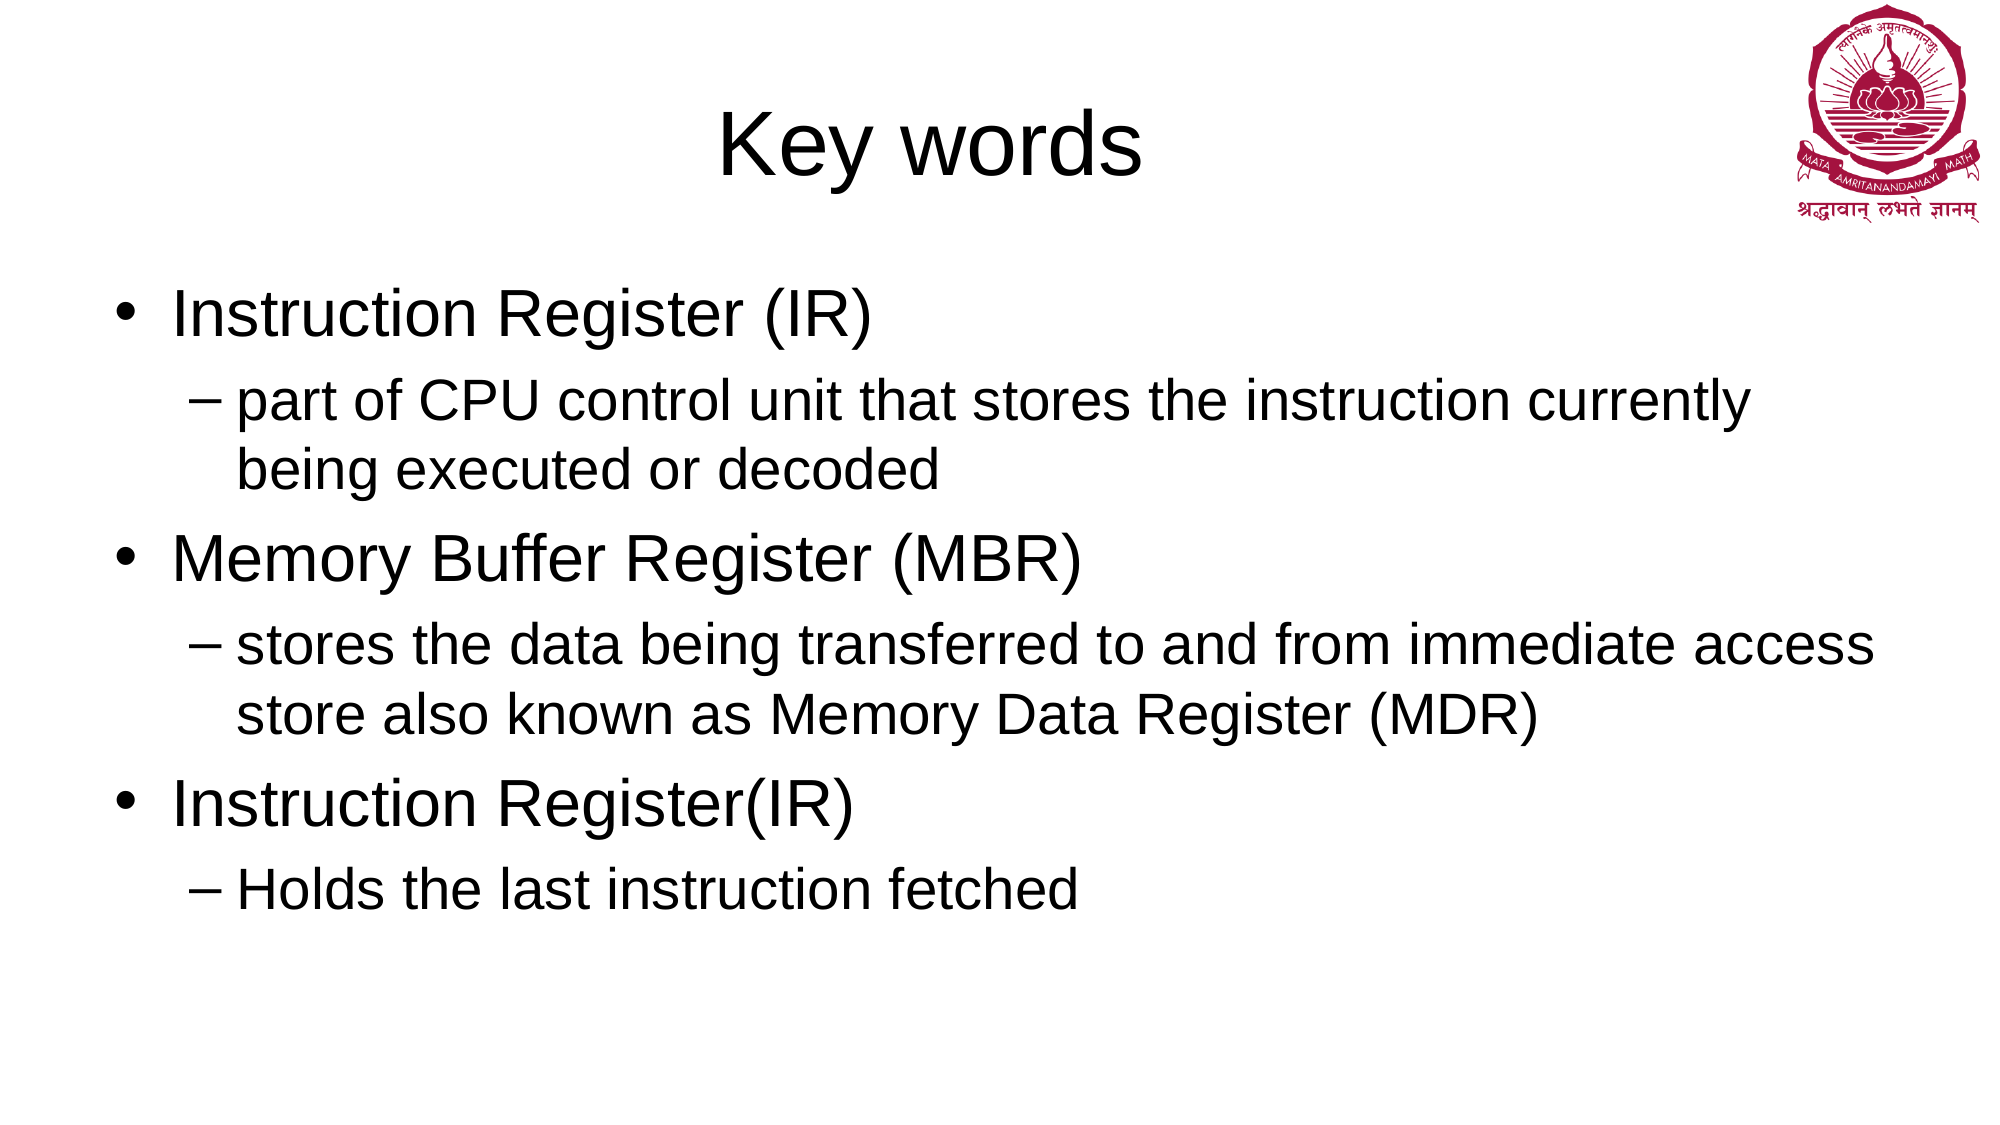

# Key words
Instruction Register (IR)
part of CPU control unit that stores the instruction currently being executed or decoded
Memory Buffer Register (MBR)
stores the data being transferred to and from immediate access store also known as Memory Data Register (MDR)
Instruction Register(IR)
Holds the last instruction fetched